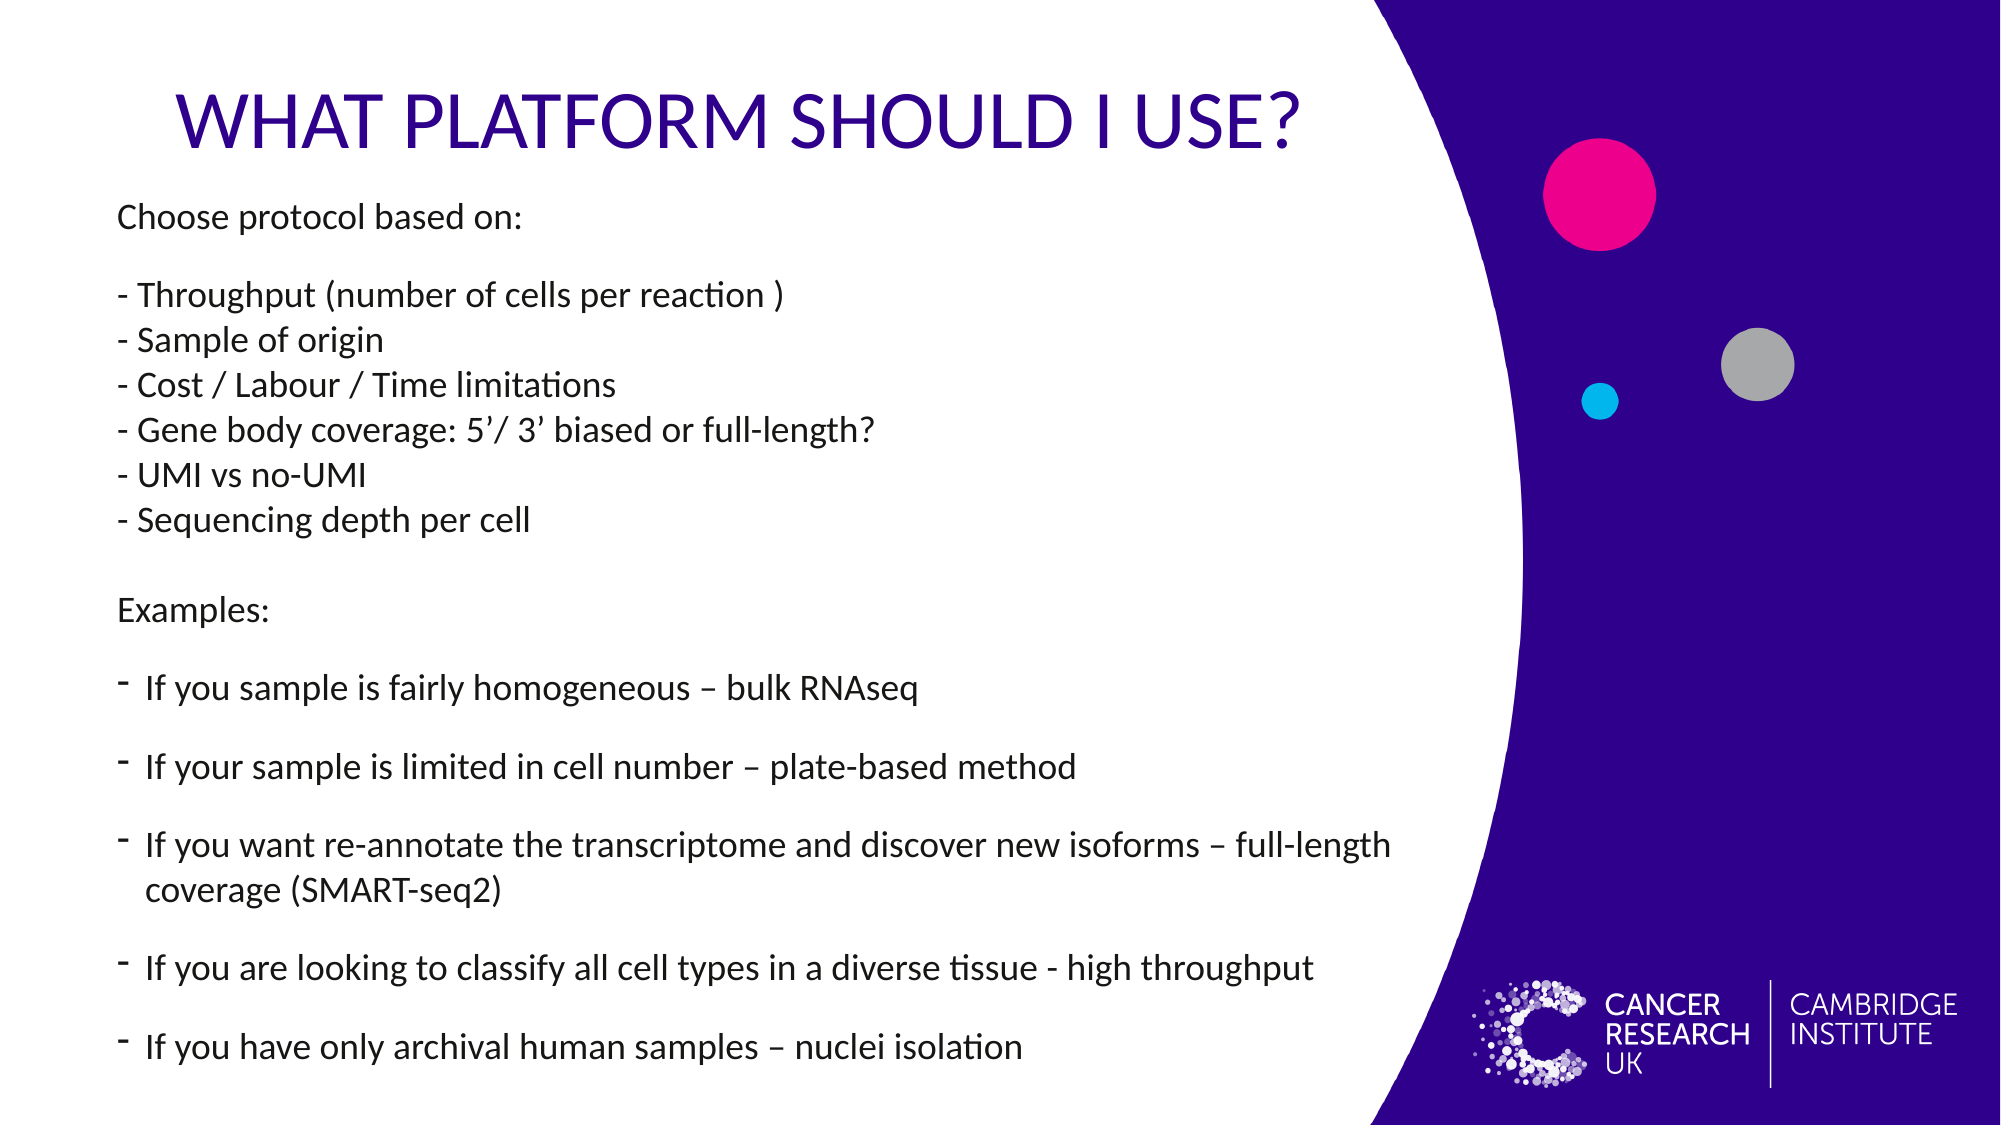

# What platform Should I use?
Choose protocol based on:
- Throughput (number of cells per reaction )
- Sample of origin
- Cost / Labour / Time limitations
- Gene body coverage: 5’/ 3’ biased or full-length?
- UMI vs no-UMI
- Sequencing depth per cell

Examples:
If you sample is fairly homogeneous – bulk RNAseq
If your sample is limited in cell number – plate-based method
If you want re-annotate the transcriptome and discover new isoforms – full-length coverage (SMART-seq2)
If you are looking to classify all cell types in a diverse tissue - high throughput
If you have only archival human samples – nuclei isolation